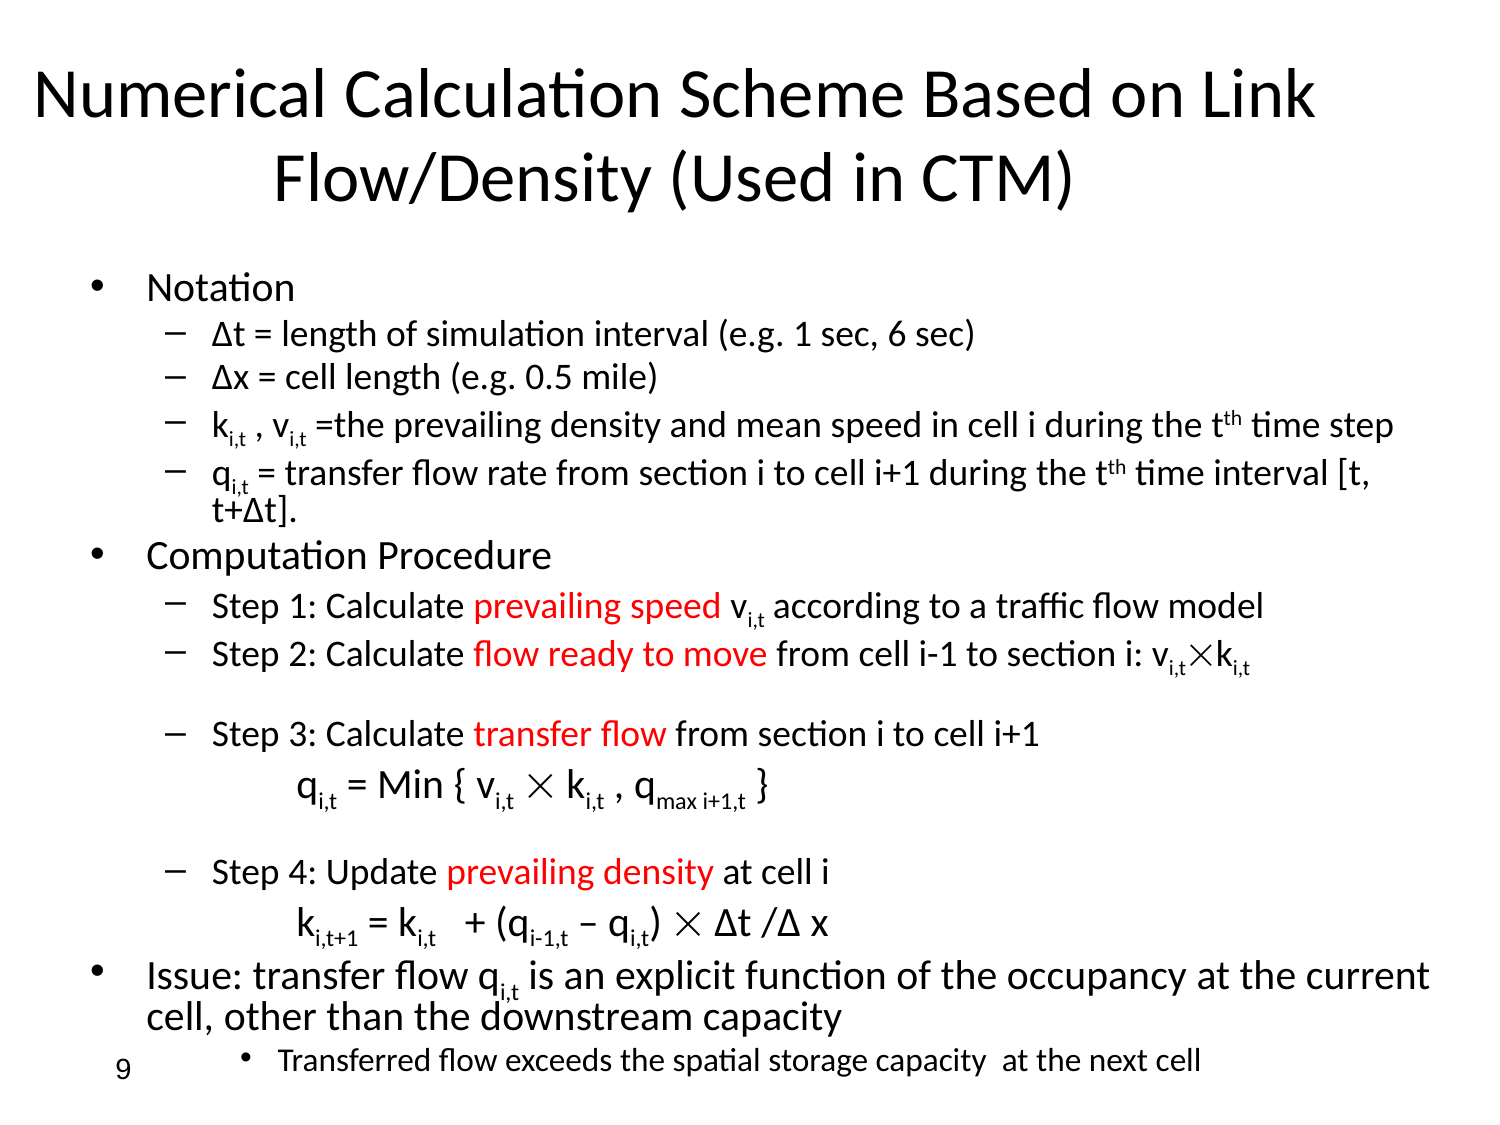

# Numerical Calculation Scheme Based on Link Flow/Density (Used in CTM)
Notation
Δt = length of simulation interval (e.g. 1 sec, 6 sec)
Δx = cell length (e.g. 0.5 mile)
ki,t , vi,t =the prevailing density and mean speed in cell i during the tth time step
qi,t = transfer flow rate from section i to cell i+1 during the tth time interval [t, t+Δt].
Computation Procedure
Step 1: Calculate prevailing speed vi,t according to a traffic flow model
Step 2: Calculate flow ready to move from cell i-1 to section i: vi,t×ki,t
Step 3: Calculate transfer flow from section i to cell i+1
		qi,t = Min { vi,t × ki,t , qmax i+1,t }
Step 4: Update prevailing density at cell i
		ki,t+1 = ki,t   + (qi-1,t – qi,t) × Δt /Δ x
Issue: transfer flow qi,t is an explicit function of the occupancy at the current cell, other than the downstream capacity
Transferred flow exceeds the spatial storage capacity  at the next cell

9